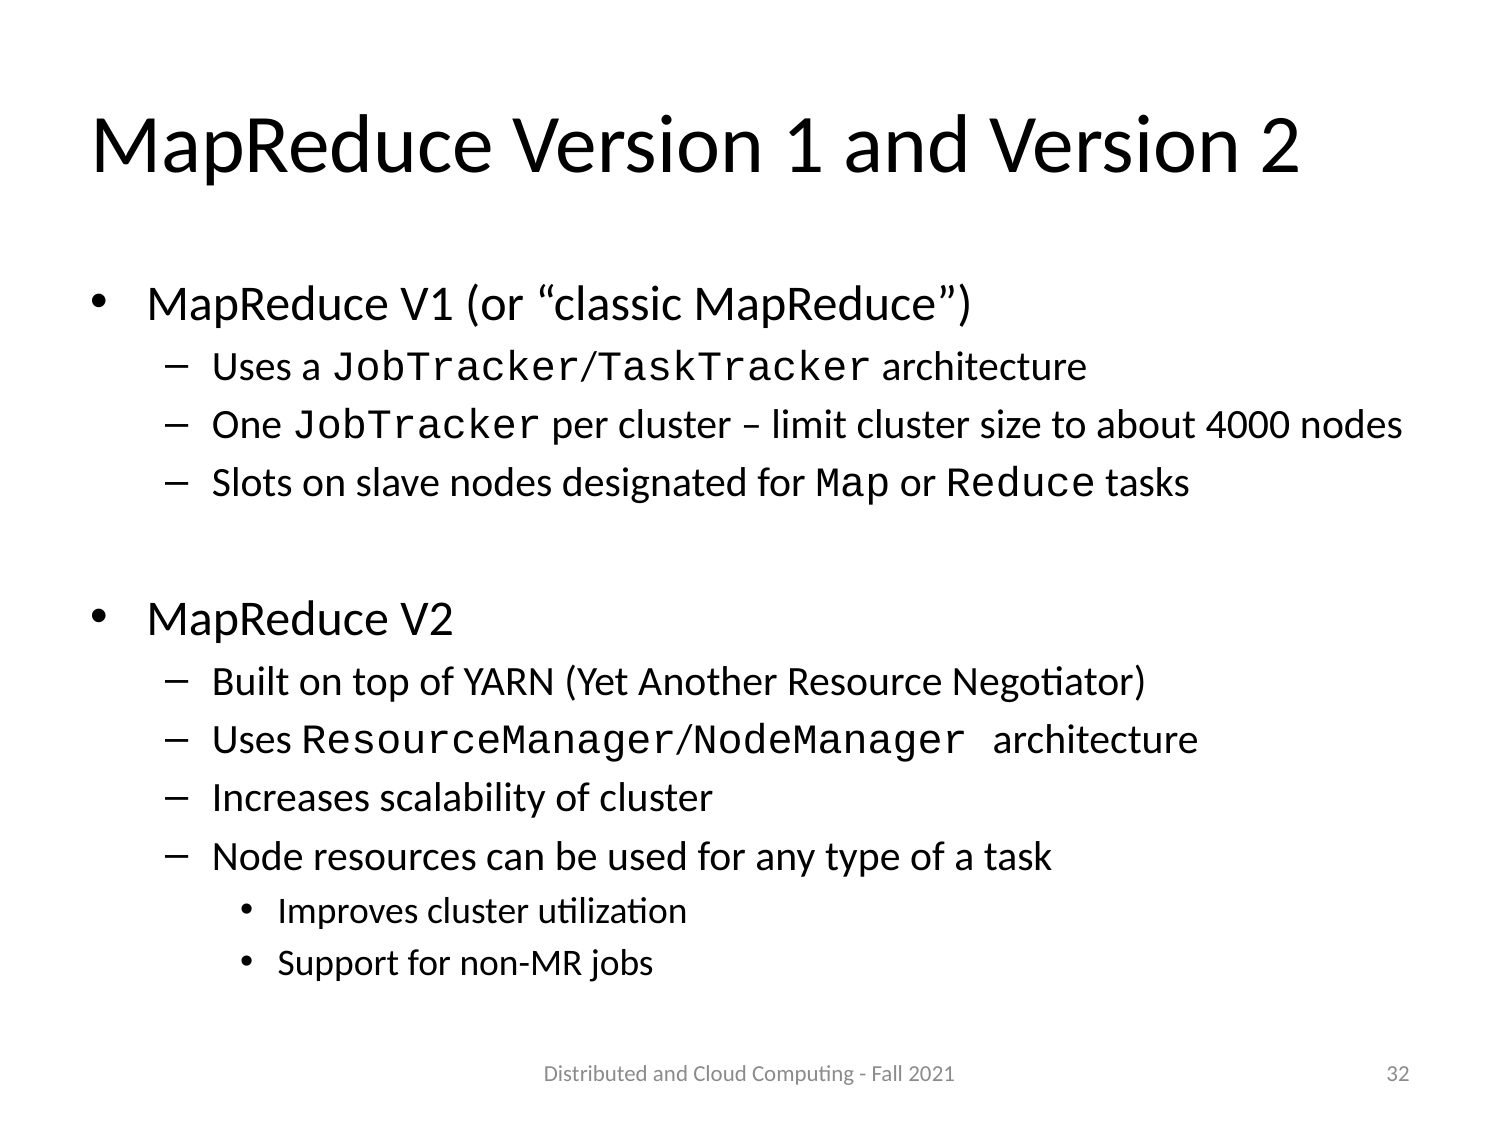

# MapReduce Version 1 and Version 2
MapReduce V1 (or “classic MapReduce”)
Uses a JobTracker/TaskTracker architecture
One JobTracker per cluster – limit cluster size to about 4000 nodes
Slots on slave nodes designated for Map or Reduce tasks

MapReduce V2
Built on top of YARN (Yet Another Resource Negotiator)
Uses ResourceManager/NodeManager architecture
Increases scalability of cluster
Node resources can be used for any type of a task
Improves cluster utilization
Support for non-MR jobs
Distributed and Cloud Computing - Fall 2021
32